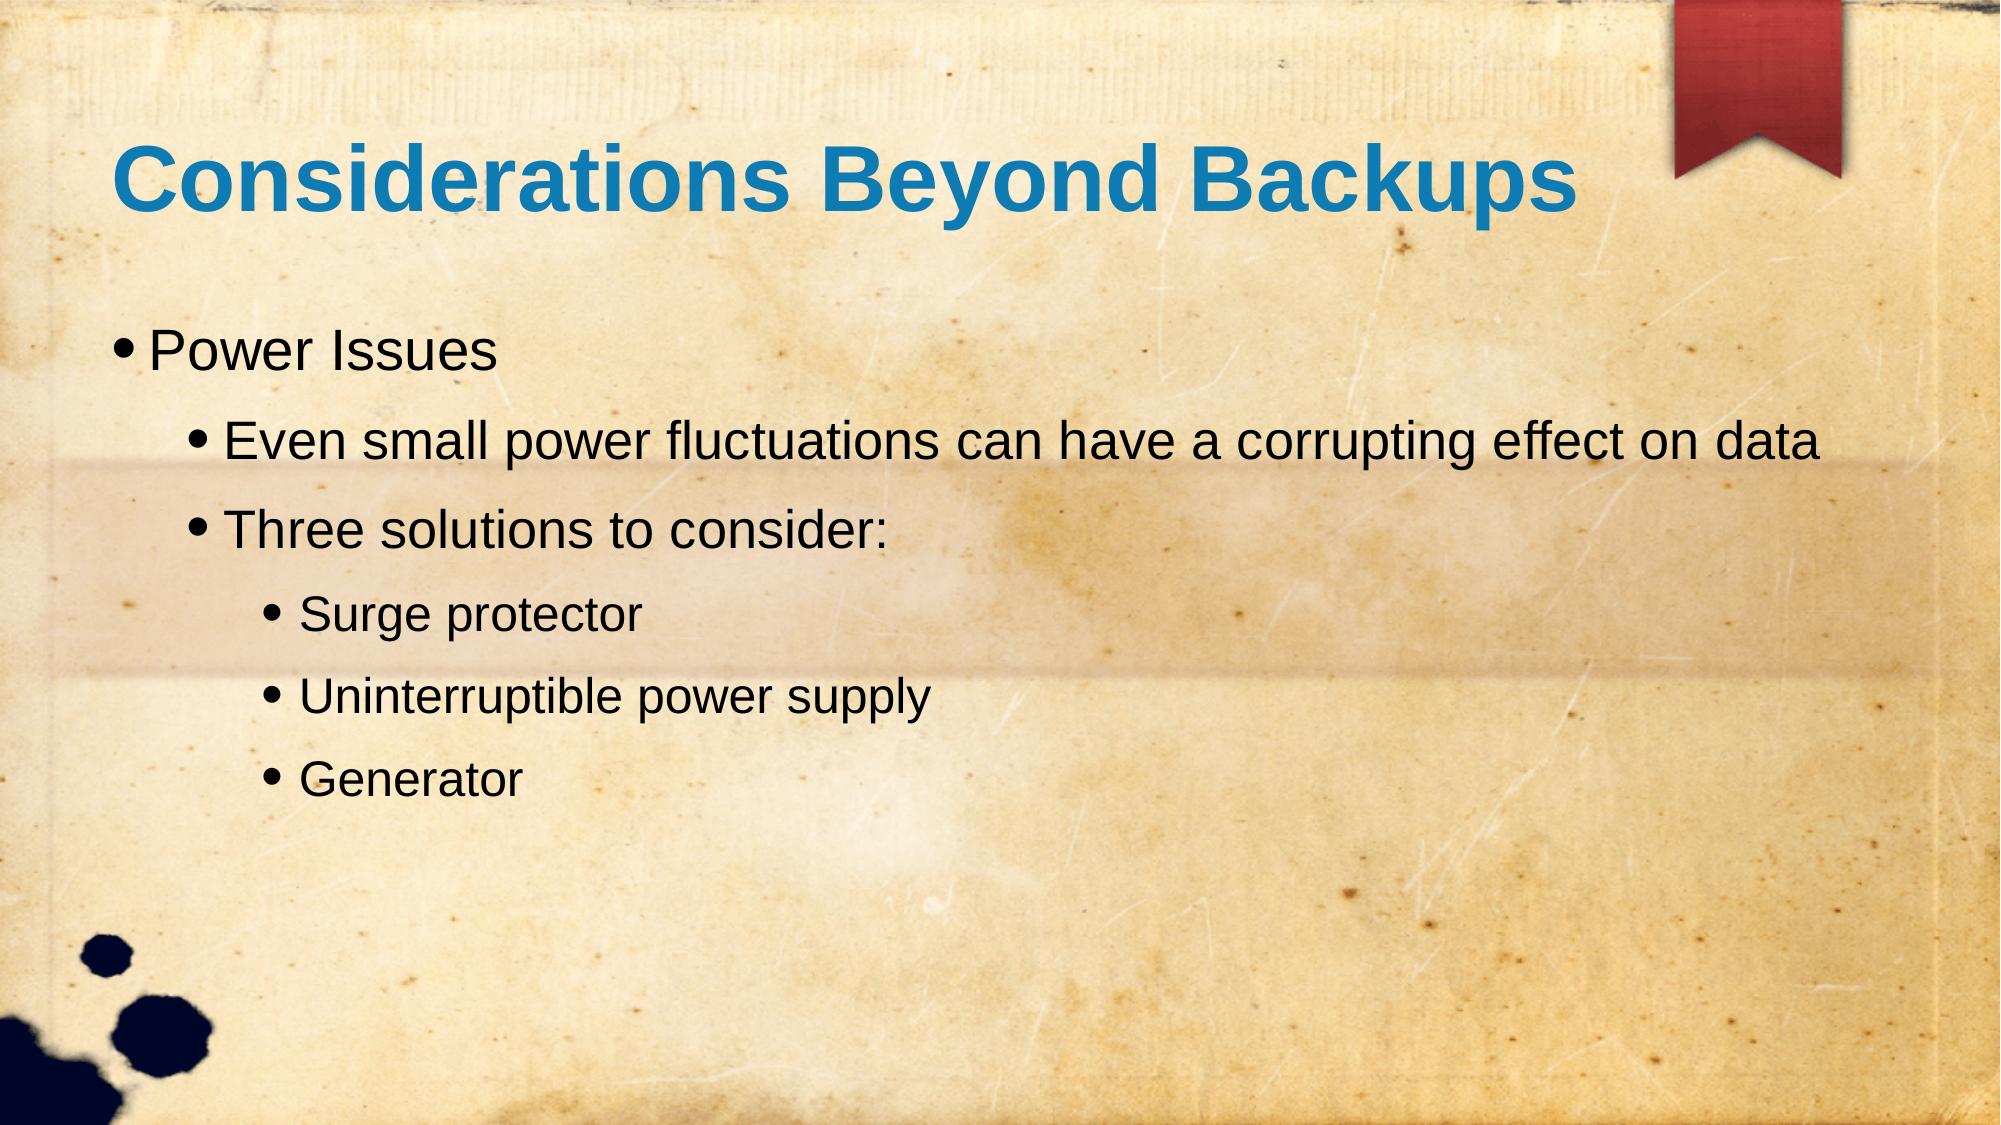

Considerations Beyond Backups
Power Issues
Even small power fluctuations can have a corrupting effect on data
Three solutions to consider:
Surge protector
Uninterruptible power supply
Generator